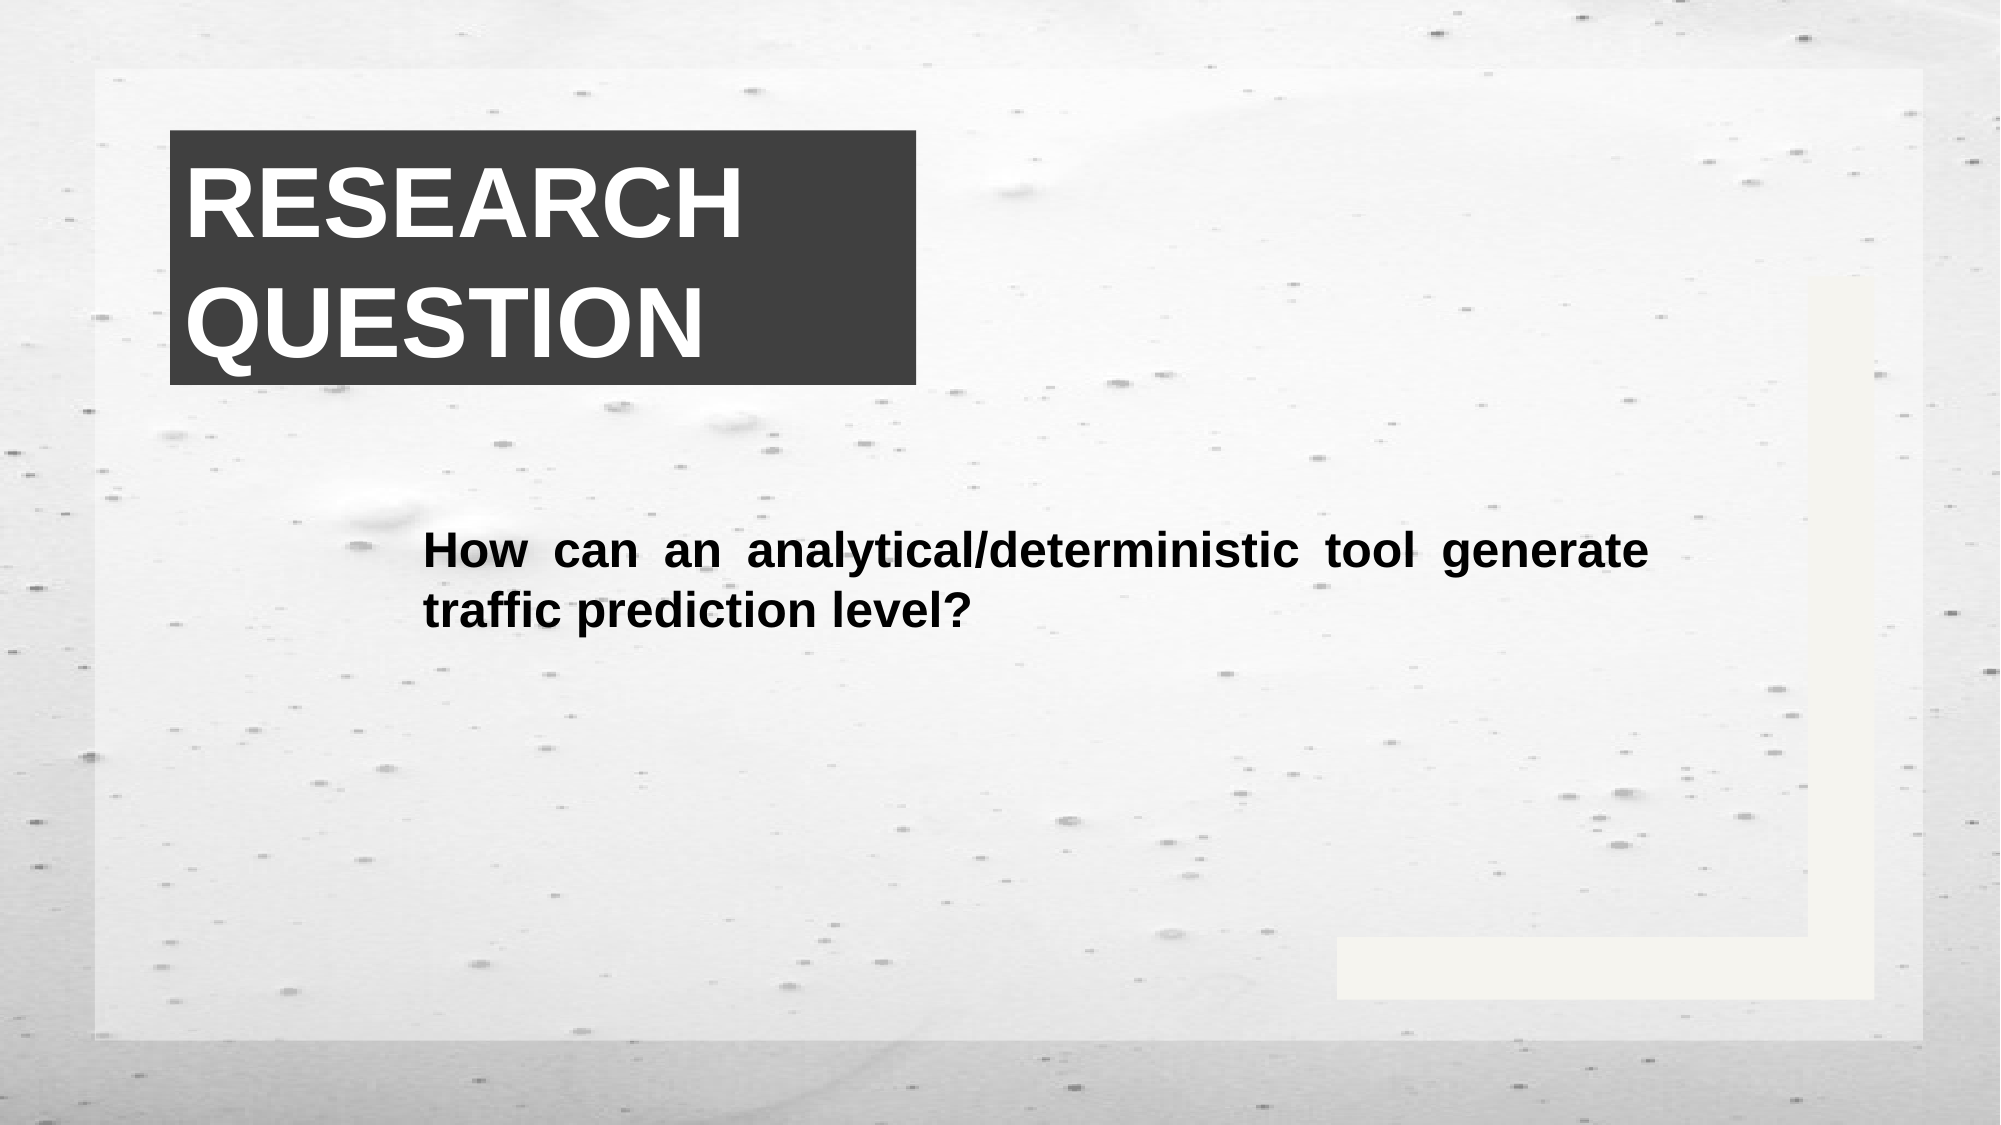

RESEARCH QUESTION
How can an analytical/deterministic tool generate traffic prediction level?